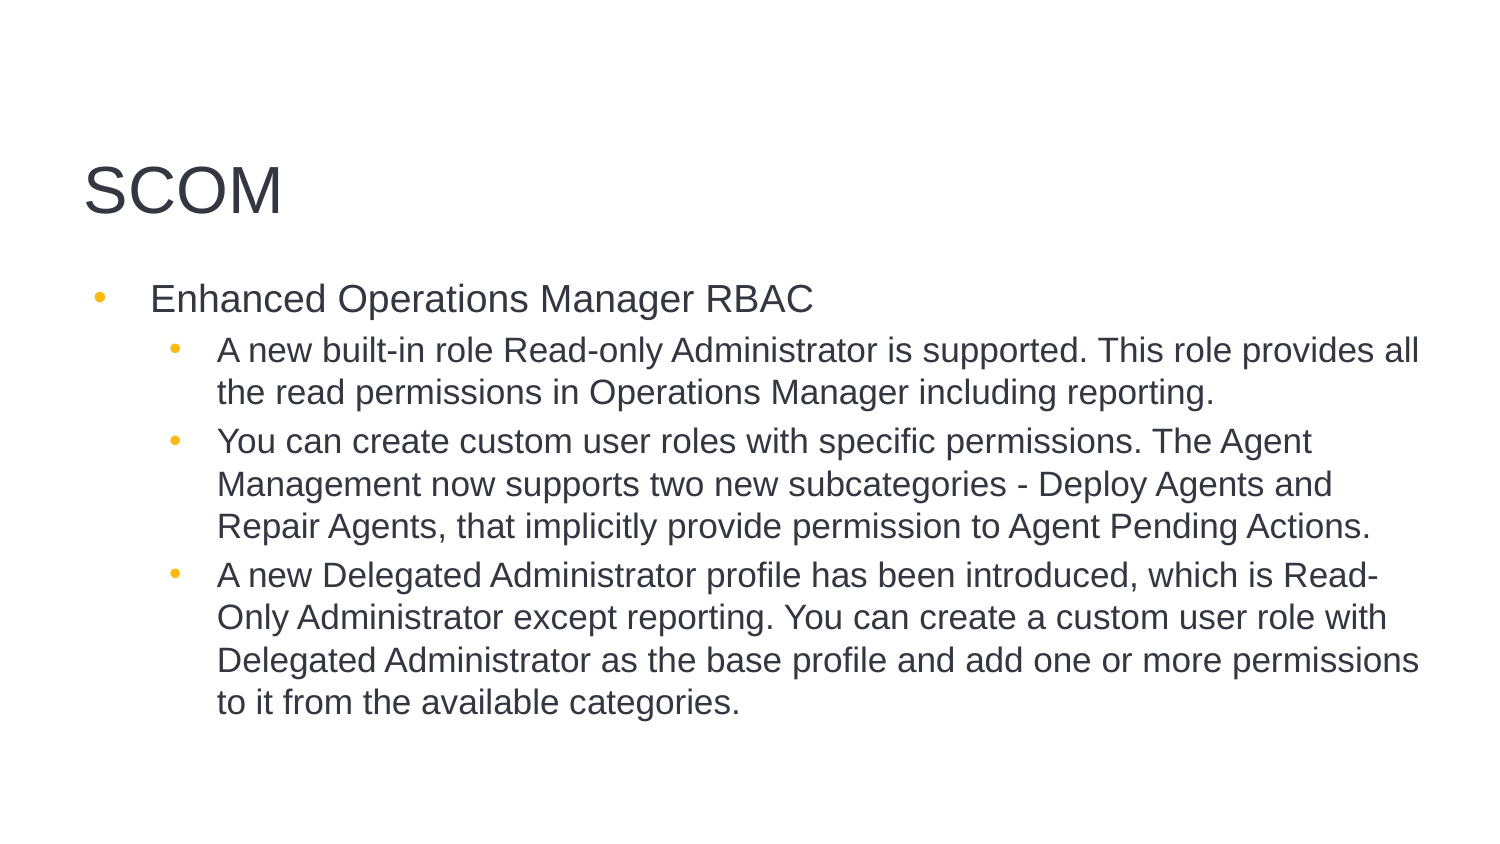

# SCOM
Enhanced Operations Manager RBAC
A new built-in role Read-only Administrator is supported. This role provides all the read permissions in Operations Manager including reporting.
You can create custom user roles with specific permissions. The Agent Management now supports two new subcategories - Deploy Agents and Repair Agents, that implicitly provide permission to Agent Pending Actions.
A new Delegated Administrator profile has been introduced, which is Read-Only Administrator except reporting. You can create a custom user role with Delegated Administrator as the base profile and add one or more permissions to it from the available categories.